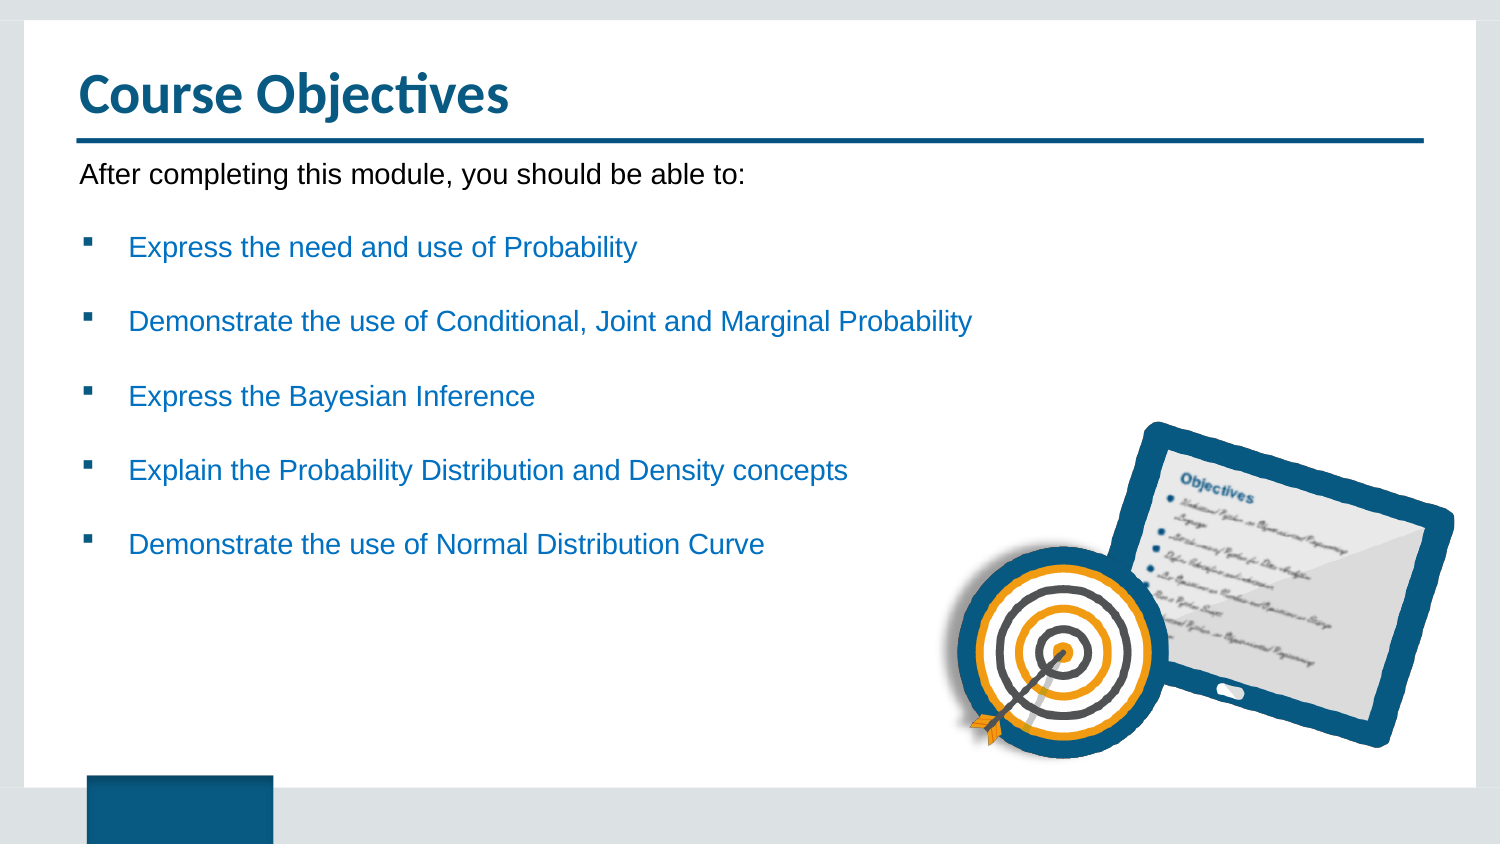

# Course Objectives

After completing this module, you should be able to:

Express the need and use of Probability

Demonstrate the use of Conditional, Joint and Marginal Probability

Express the Bayesian Inference

Explain the Probability Distribution and Density concepts

Demonstrate the use of Normal Distribution Curve